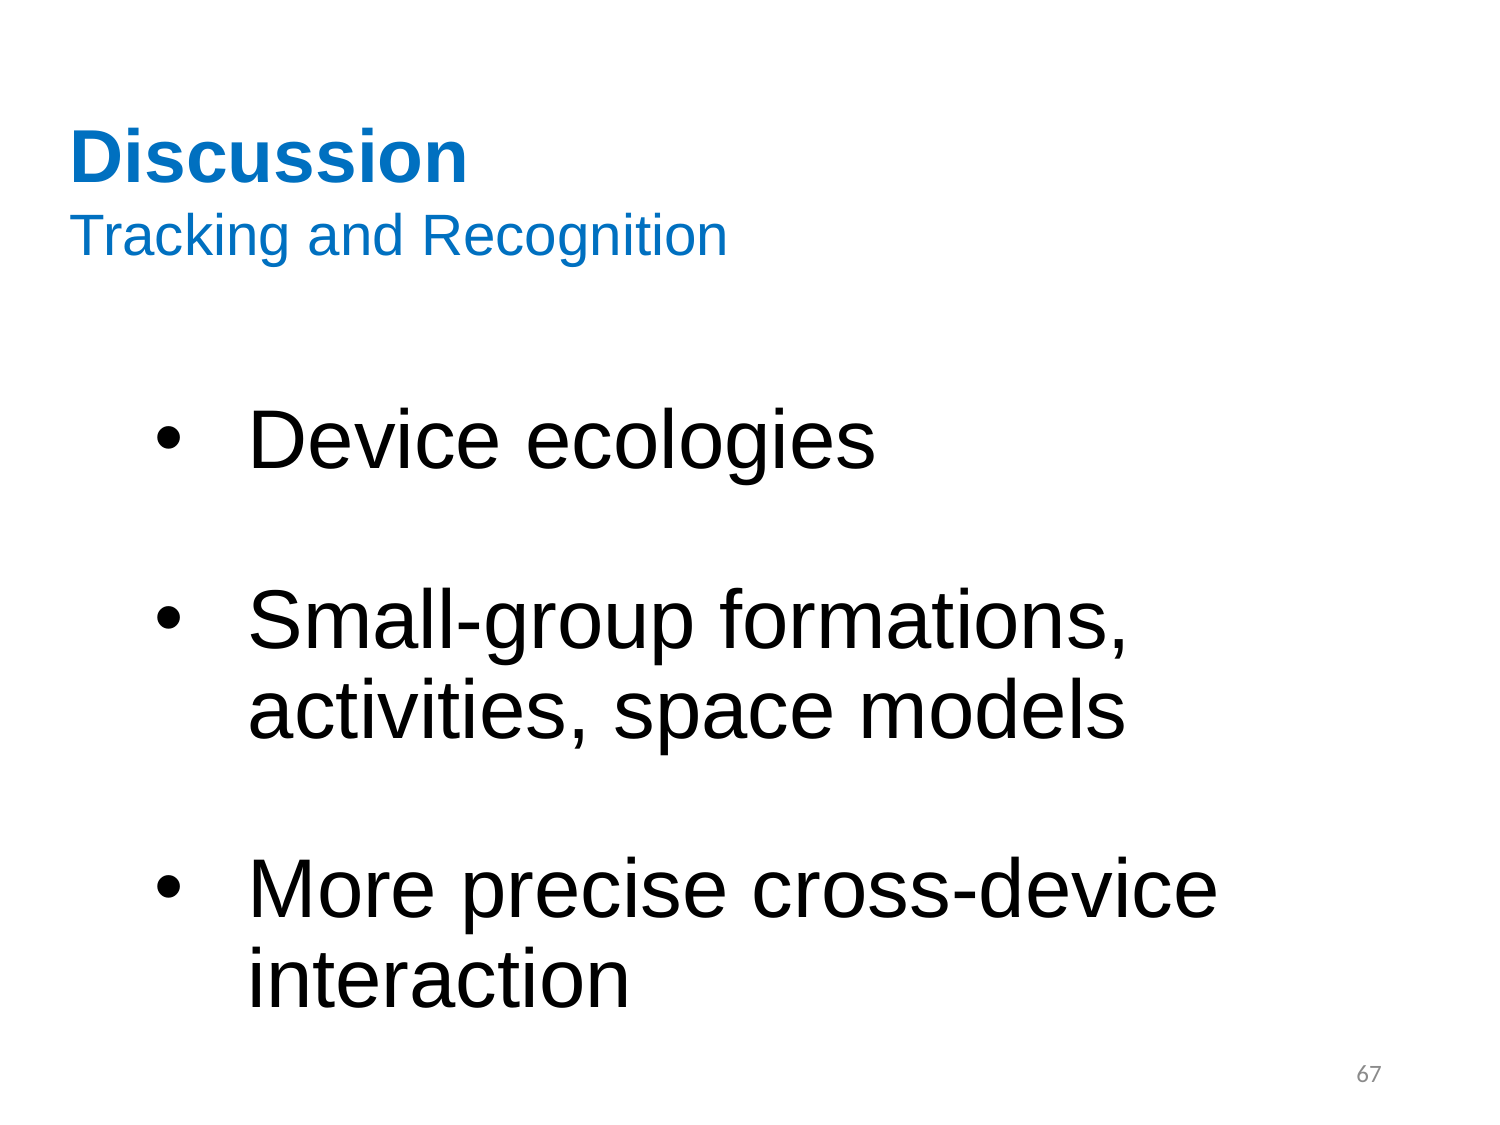

Discussion
Tracking and Recognition
Device ecologies

Small-group formations, activities, space models

More precise cross-device interaction
67